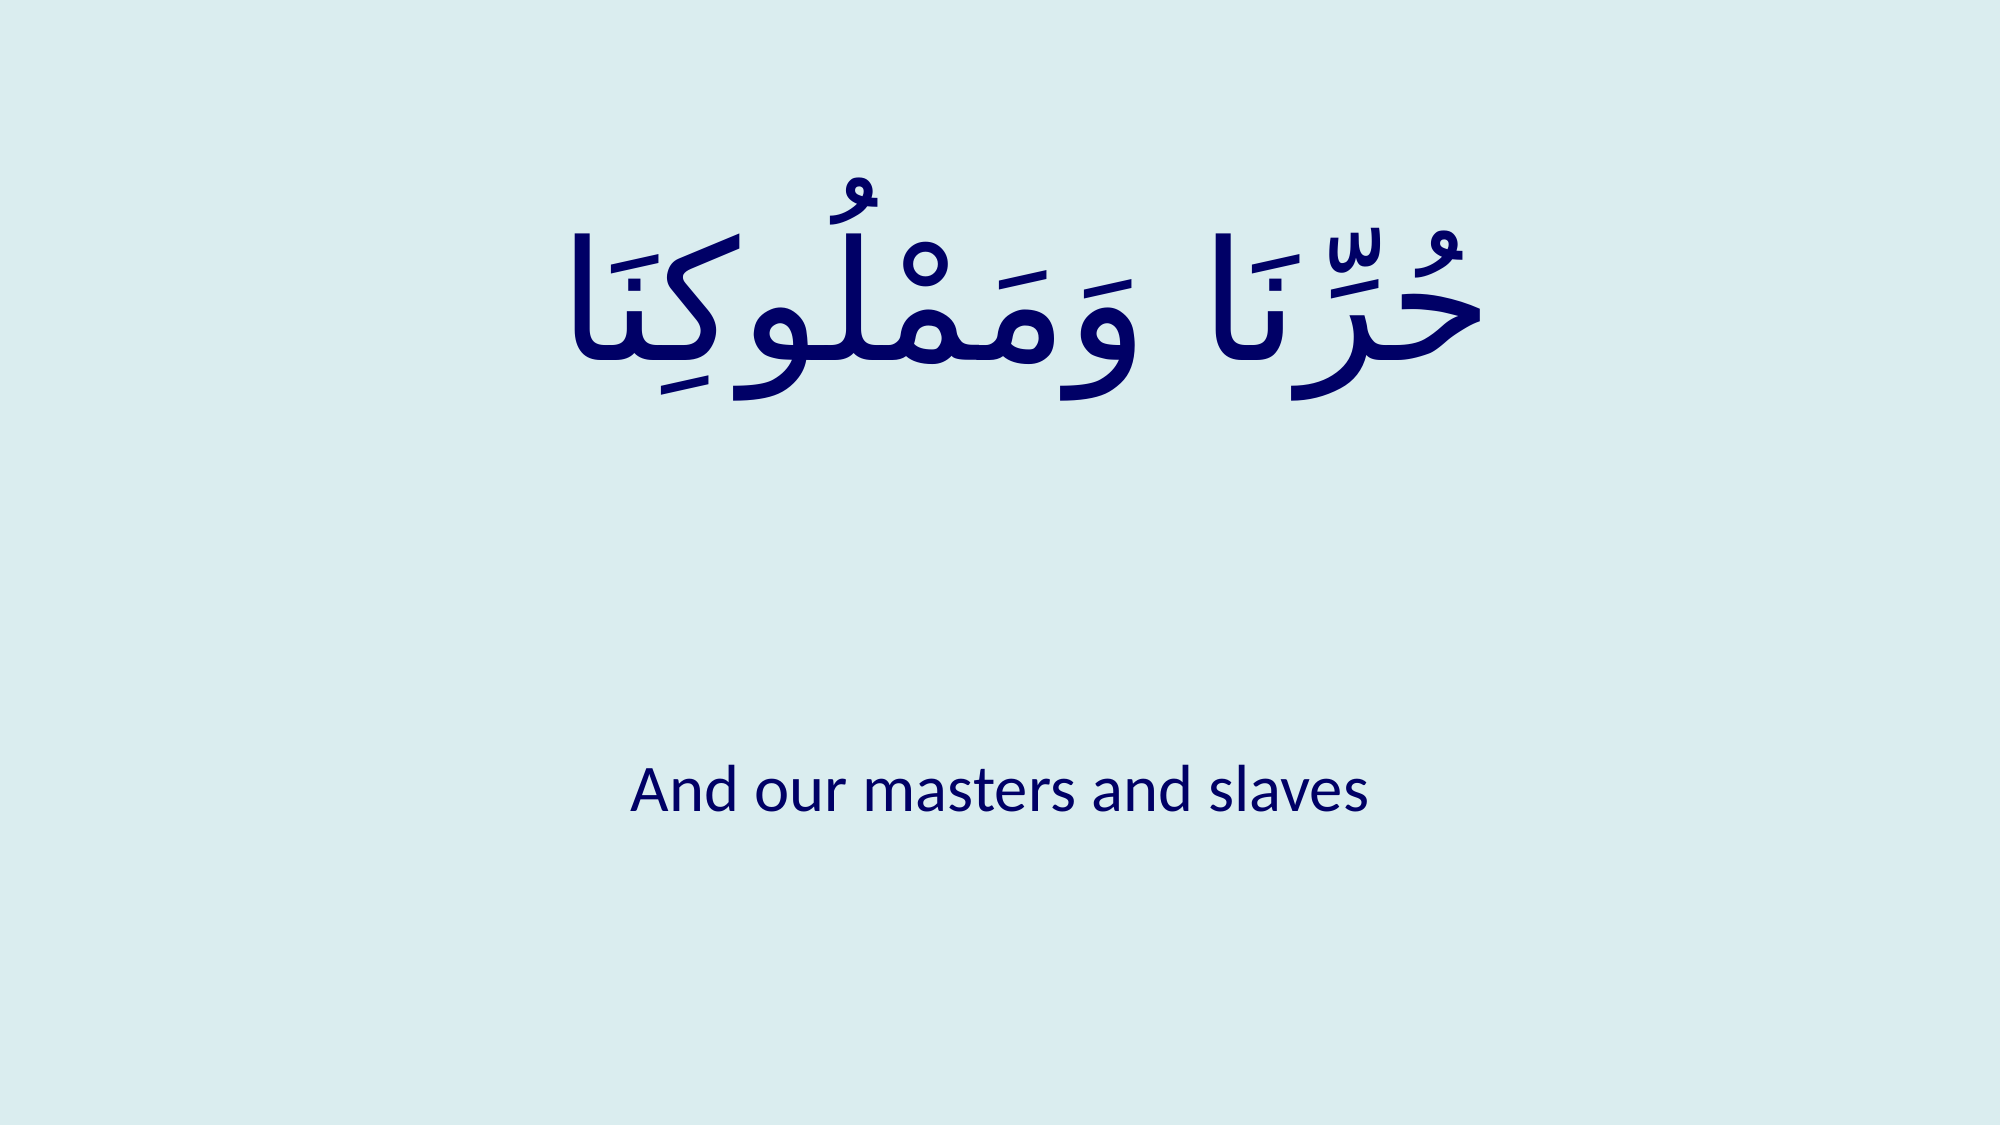

# حُرِّنَا وَمَمْلُوكِنَا
And our masters and slaves